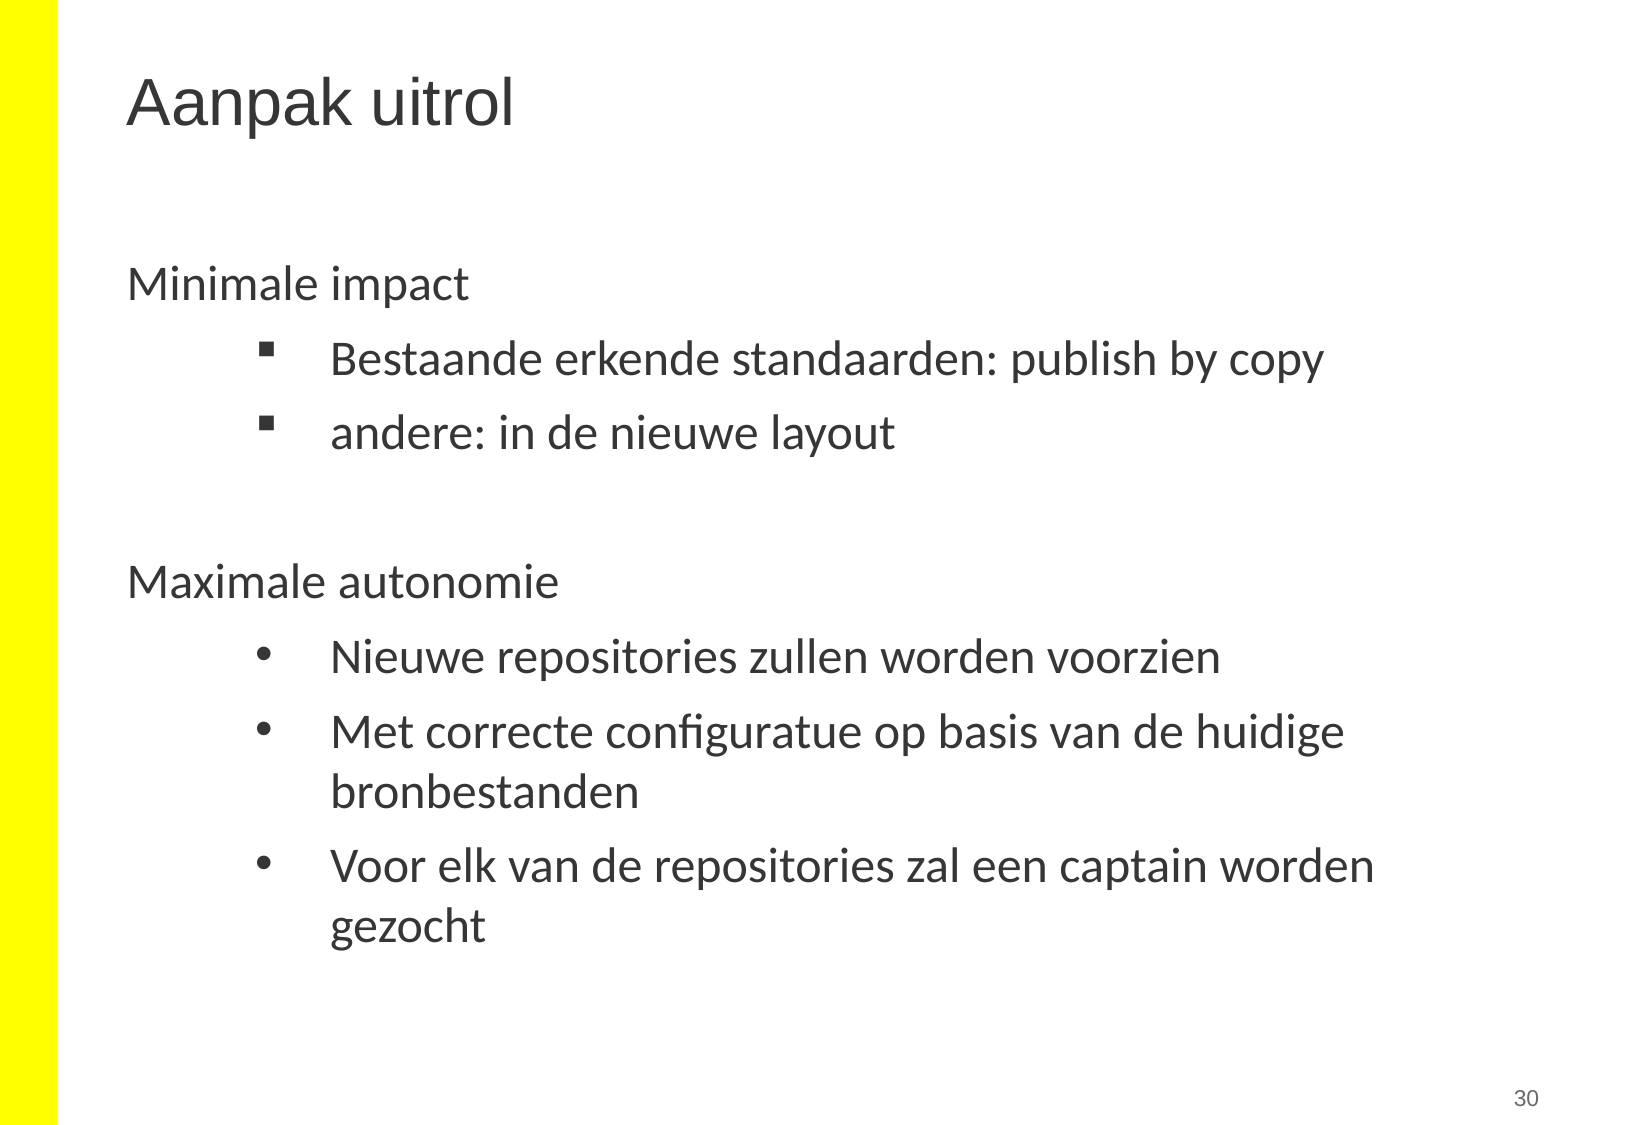

13/06/2019
# Aanpak uitrol
Minimale impact
Bestaande erkende standaarden: publish by copy
andere: in de nieuwe layout

Maximale autonomie
Nieuwe repositories zullen worden voorzien
Met correcte configuratue op basis van de huidige bronbestanden
Voor elk van de repositories zal een captain worden gezocht

30